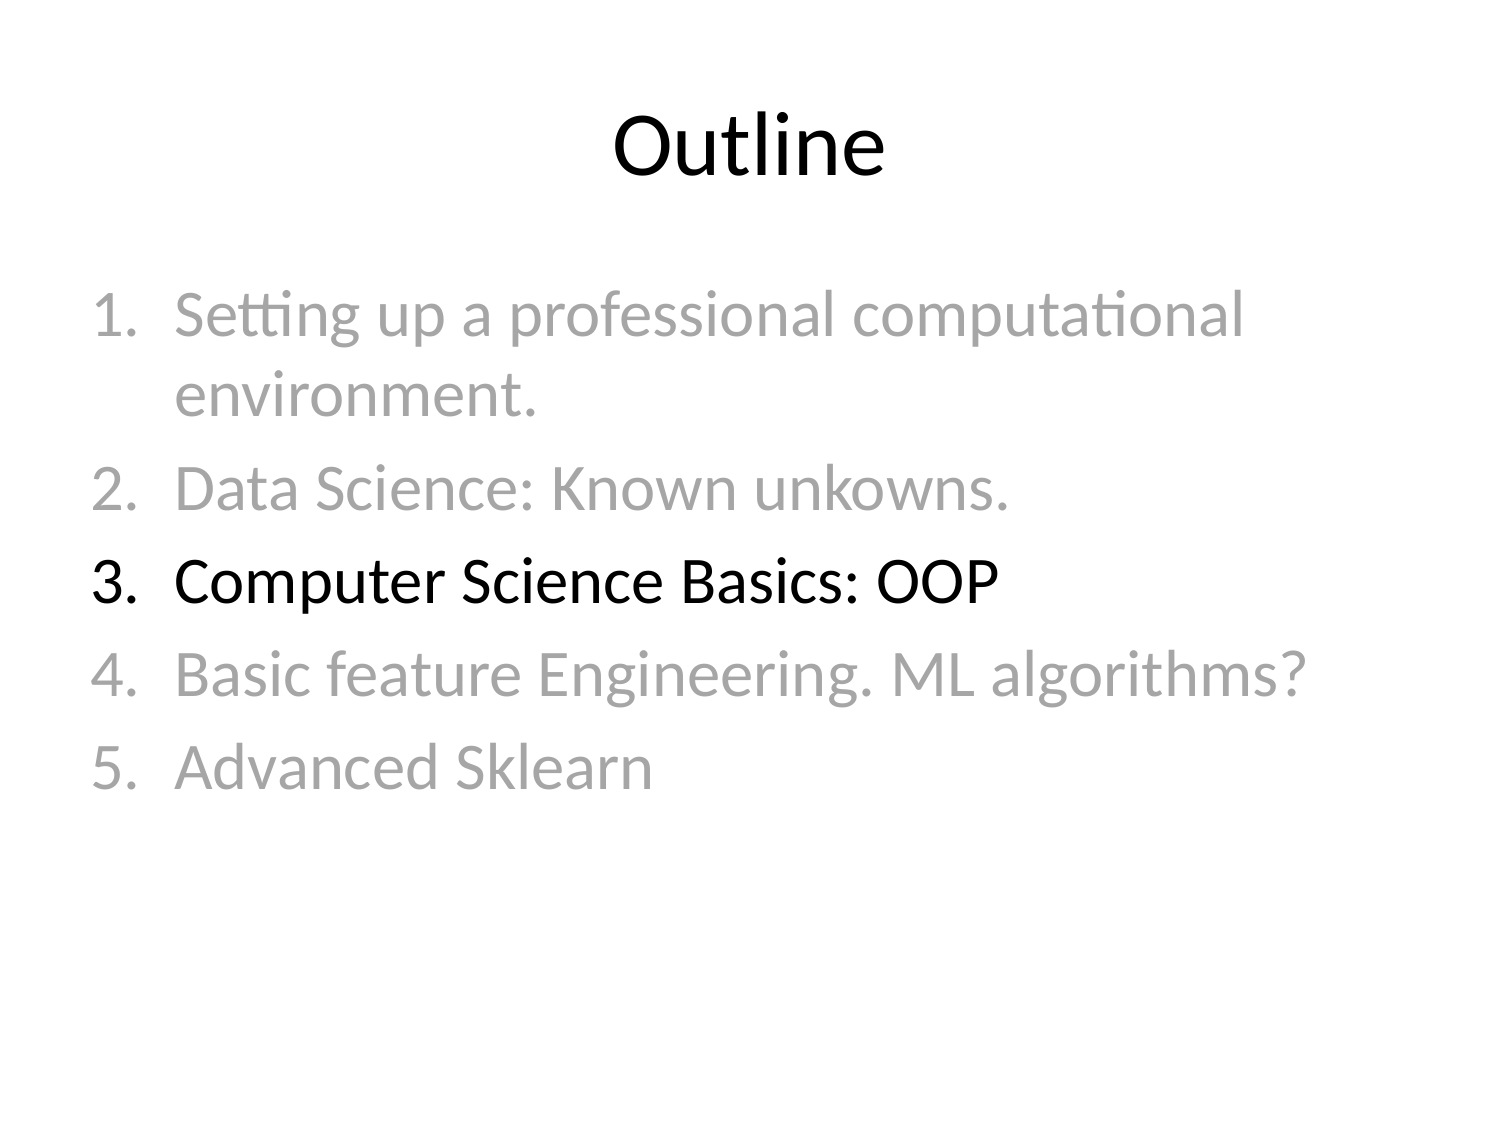

# Outline
Setting up a professional computational environment.
Data Science: Known unkowns.
Computer Science Basics: OOP
Basic feature Engineering. ML algorithms?
Advanced Sklearn